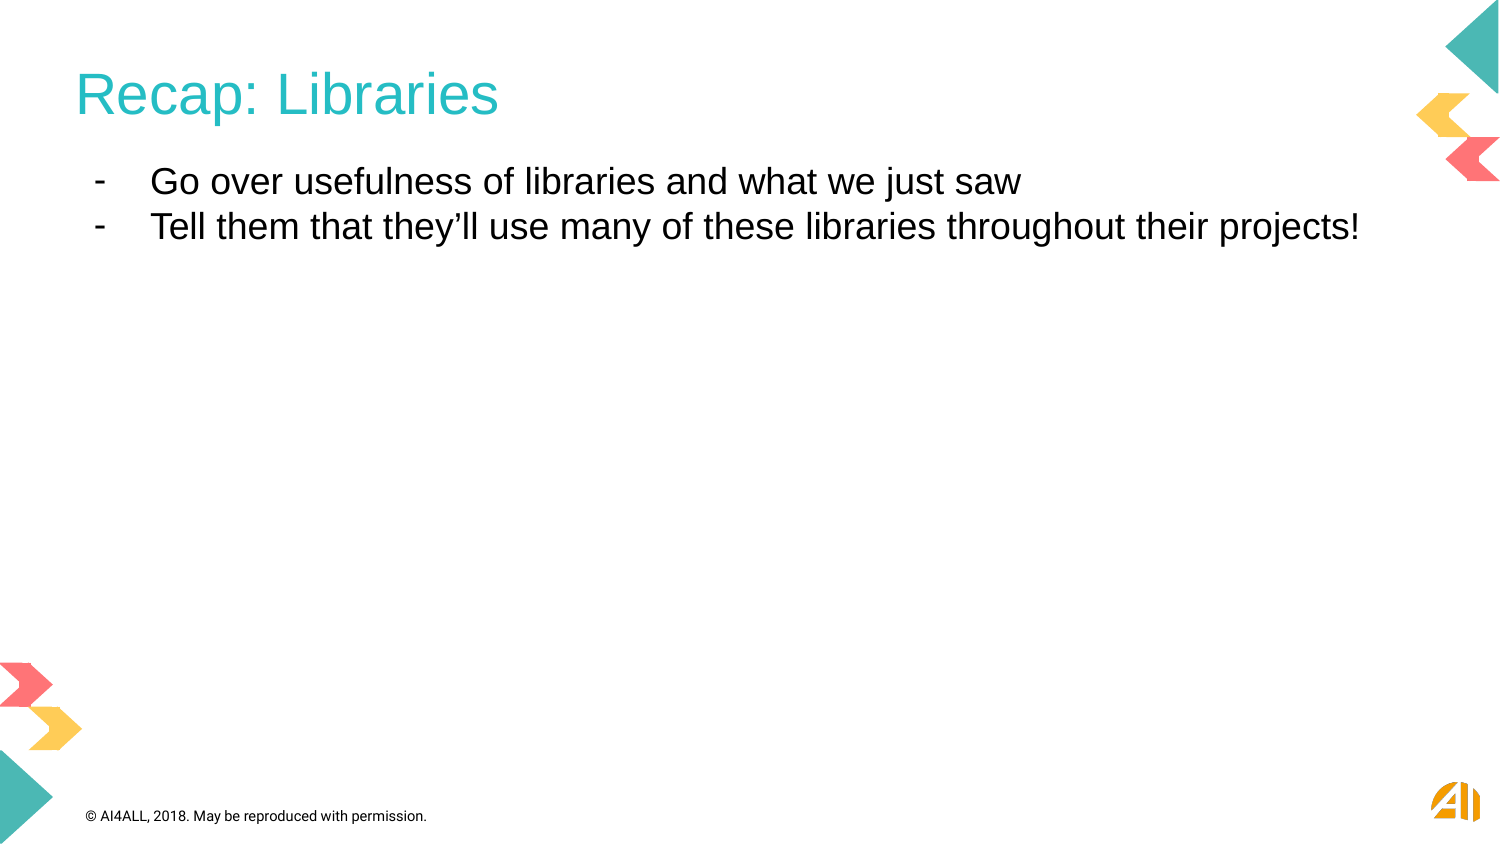

# Recap: Libraries
Go over usefulness of libraries and what we just saw
Tell them that they’ll use many of these libraries throughout their projects!